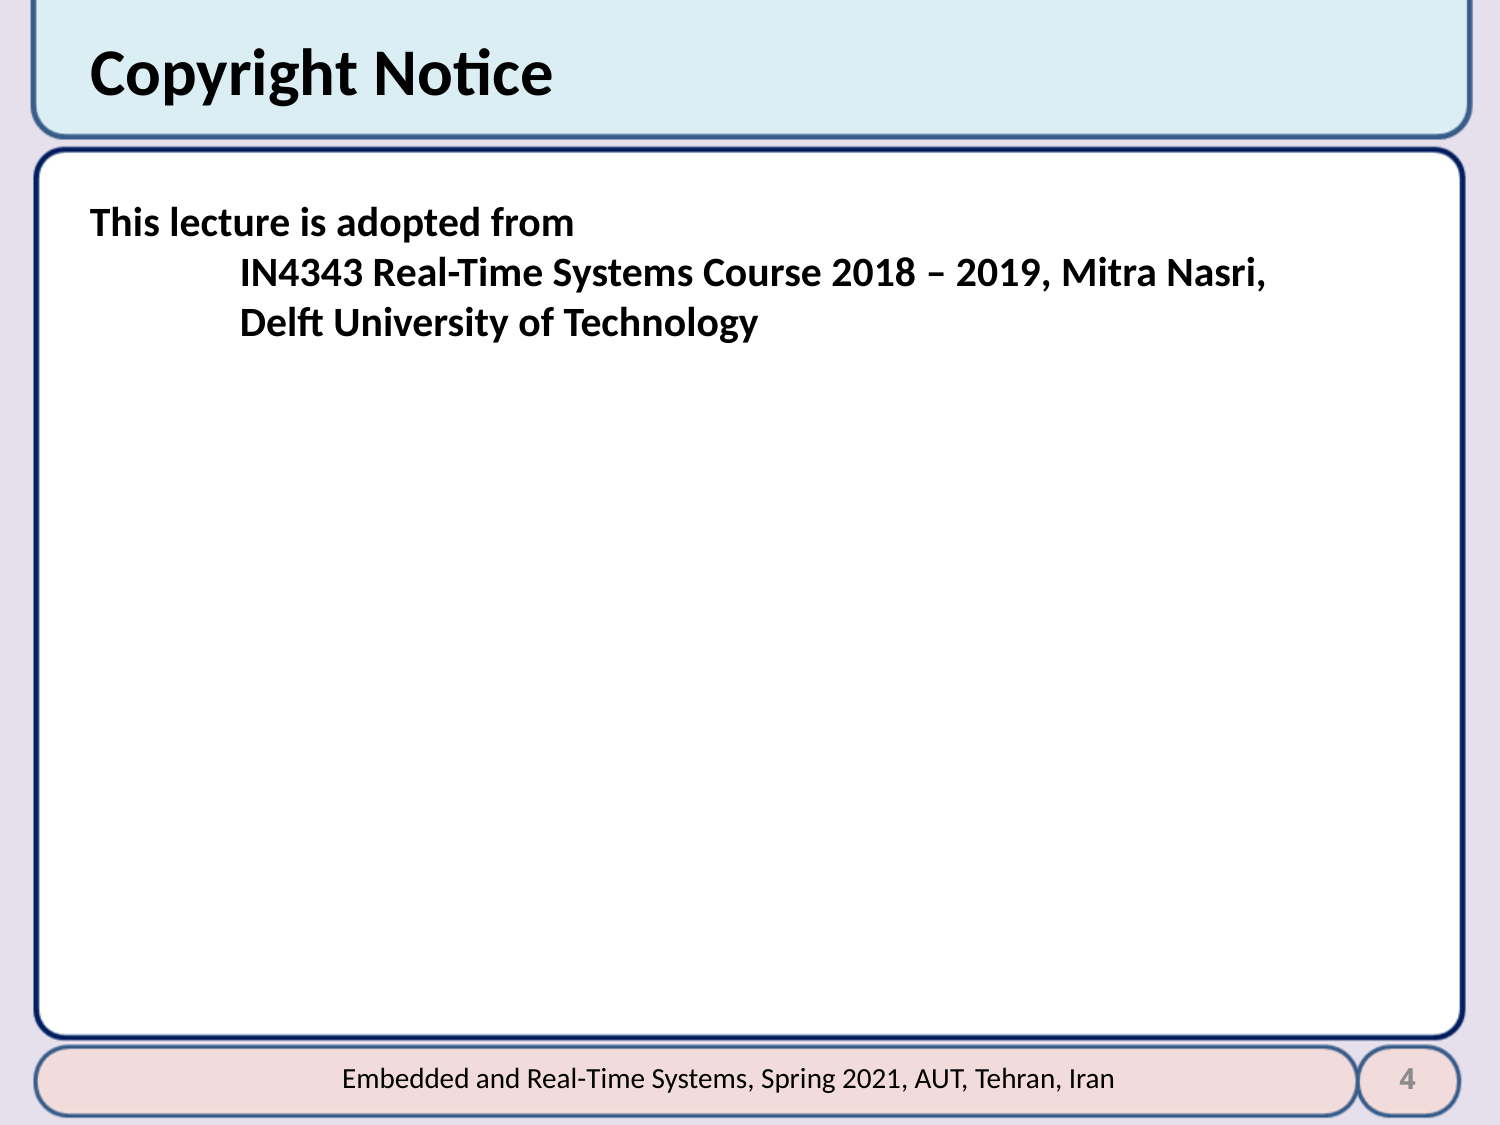

# Copyright Notice
This lecture is adopted from
	IN4343 Real-Time Systems Course 2018 – 2019, Mitra Nasri,
	Delft University of Technology

4
Embedded and Real-Time Systems, Spring 2021, AUT, Tehran, Iran